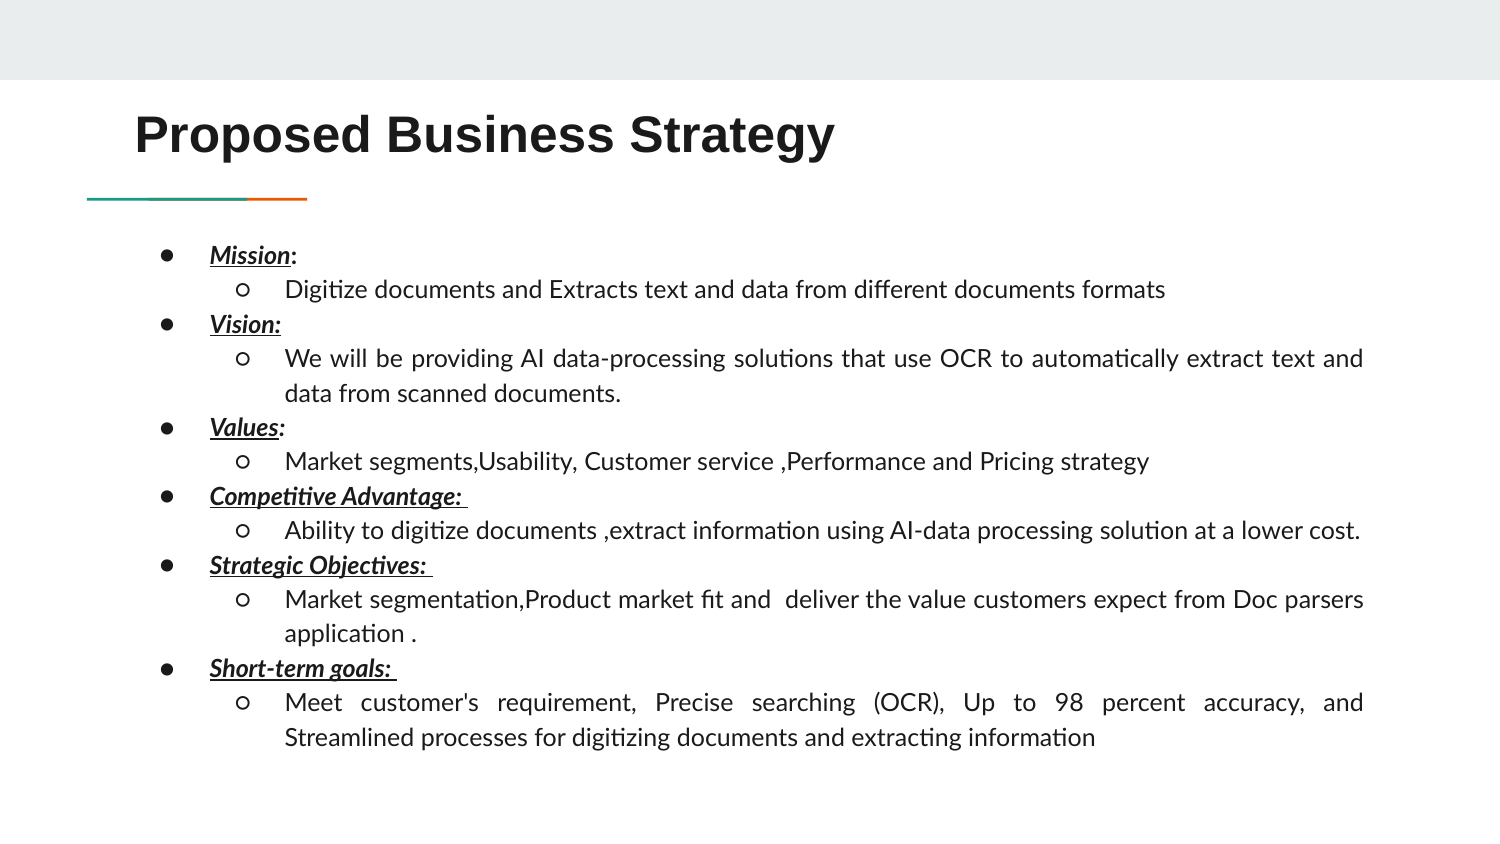

# Proposed Business Strategy

Mission:
Digitize documents and Extracts text and data from different documents formats
Vision:
We will be providing AI data-processing solutions that use OCR to automatically extract text and data from scanned documents.
Values:
Market segments,Usability, Customer service ,Performance and Pricing strategy
Competitive Advantage:
Ability to digitize documents ,extract information using AI-data processing solution at a lower cost.
Strategic Objectives:
Market segmentation,Product market fit and  deliver the value customers expect from Doc parsers application .
Short-term goals:
Meet customer's requirement, Precise searching (OCR), Up to 98 percent accuracy, and Streamlined processes for digitizing documents and extracting information